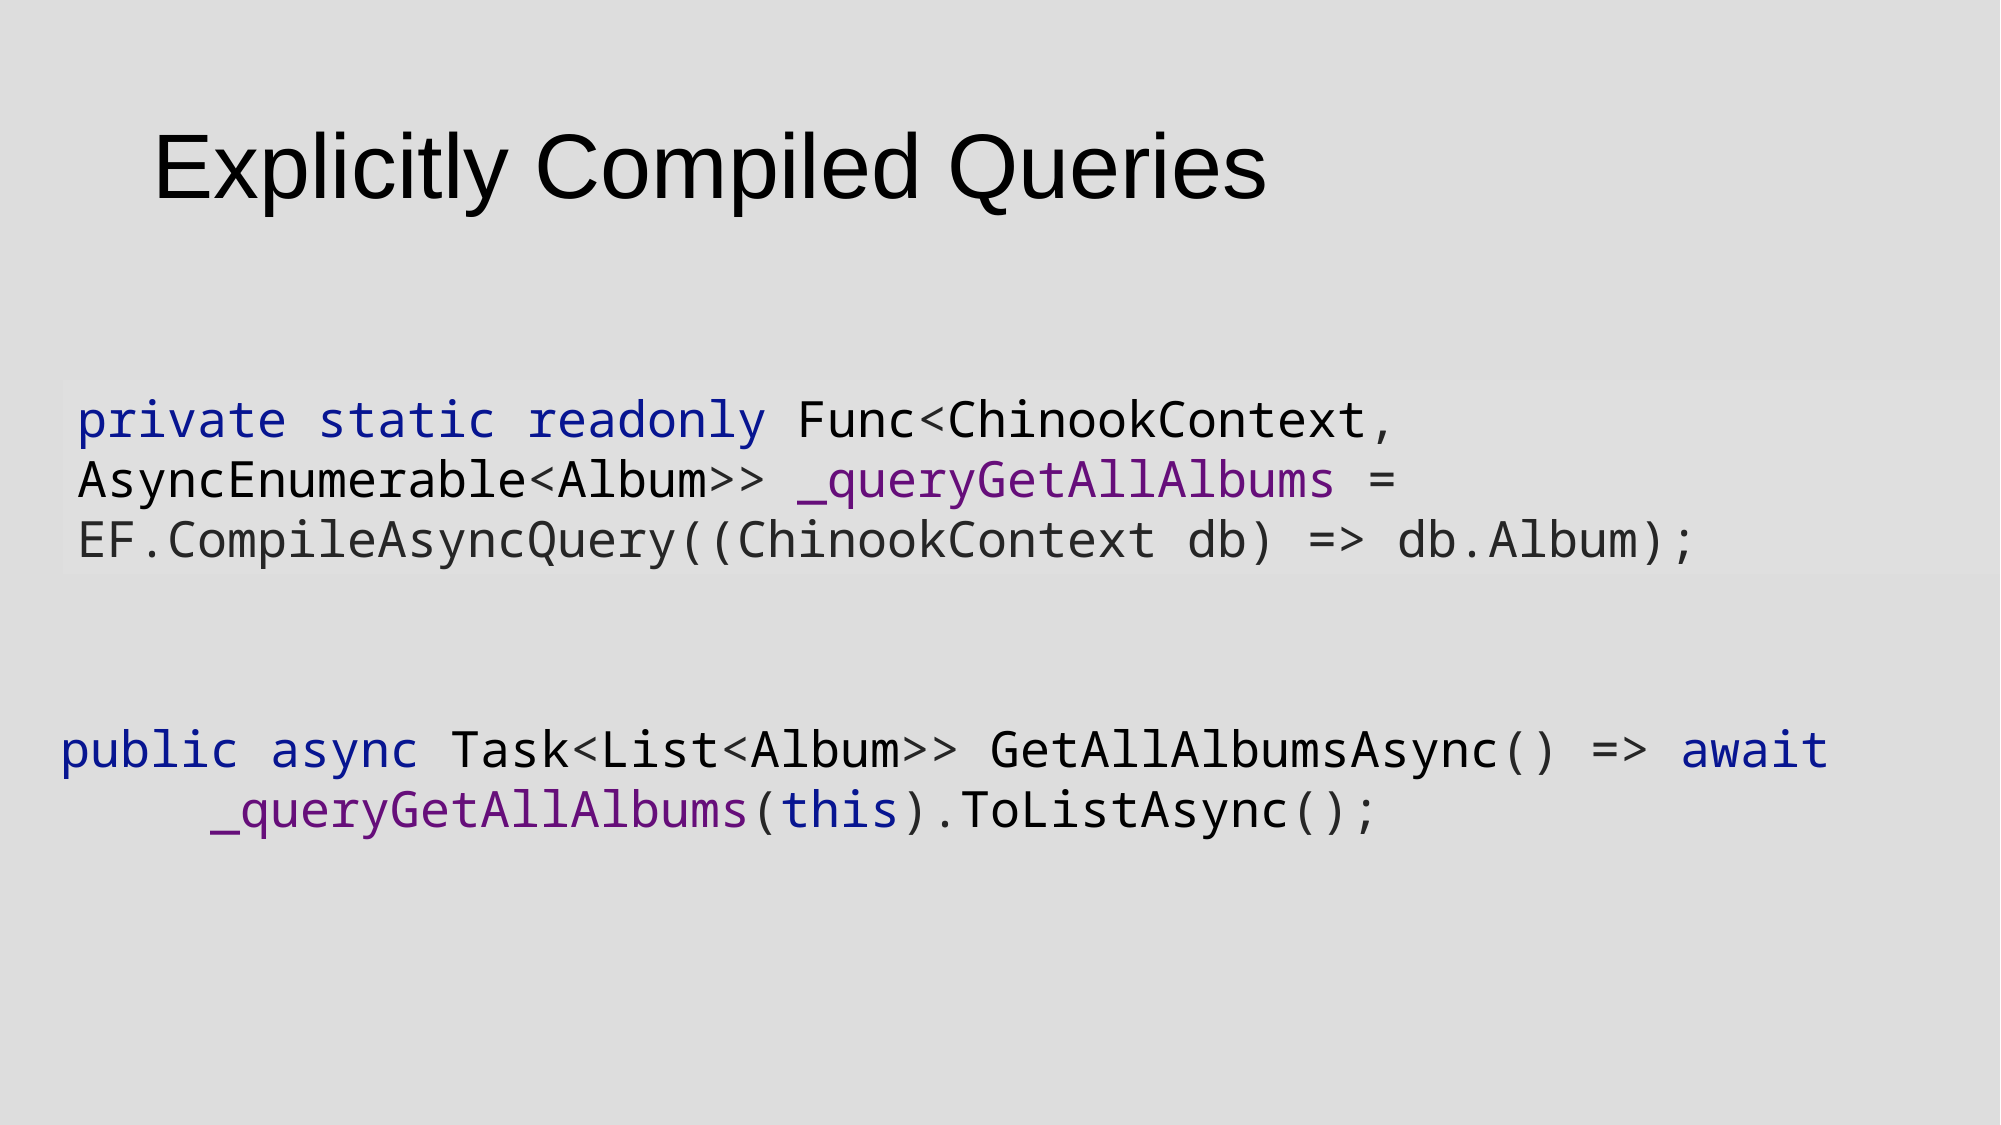

# Explicitly Compiled Queries
private static readonly Func<ChinookContext, AsyncEnumerable<Album>> _queryGetAllAlbums = EF.CompileAsyncQuery((ChinookContext db) => db.Album);
public async Task<List<Album>> GetAllAlbumsAsync() => await 	_queryGetAllAlbums(this).ToListAsync();